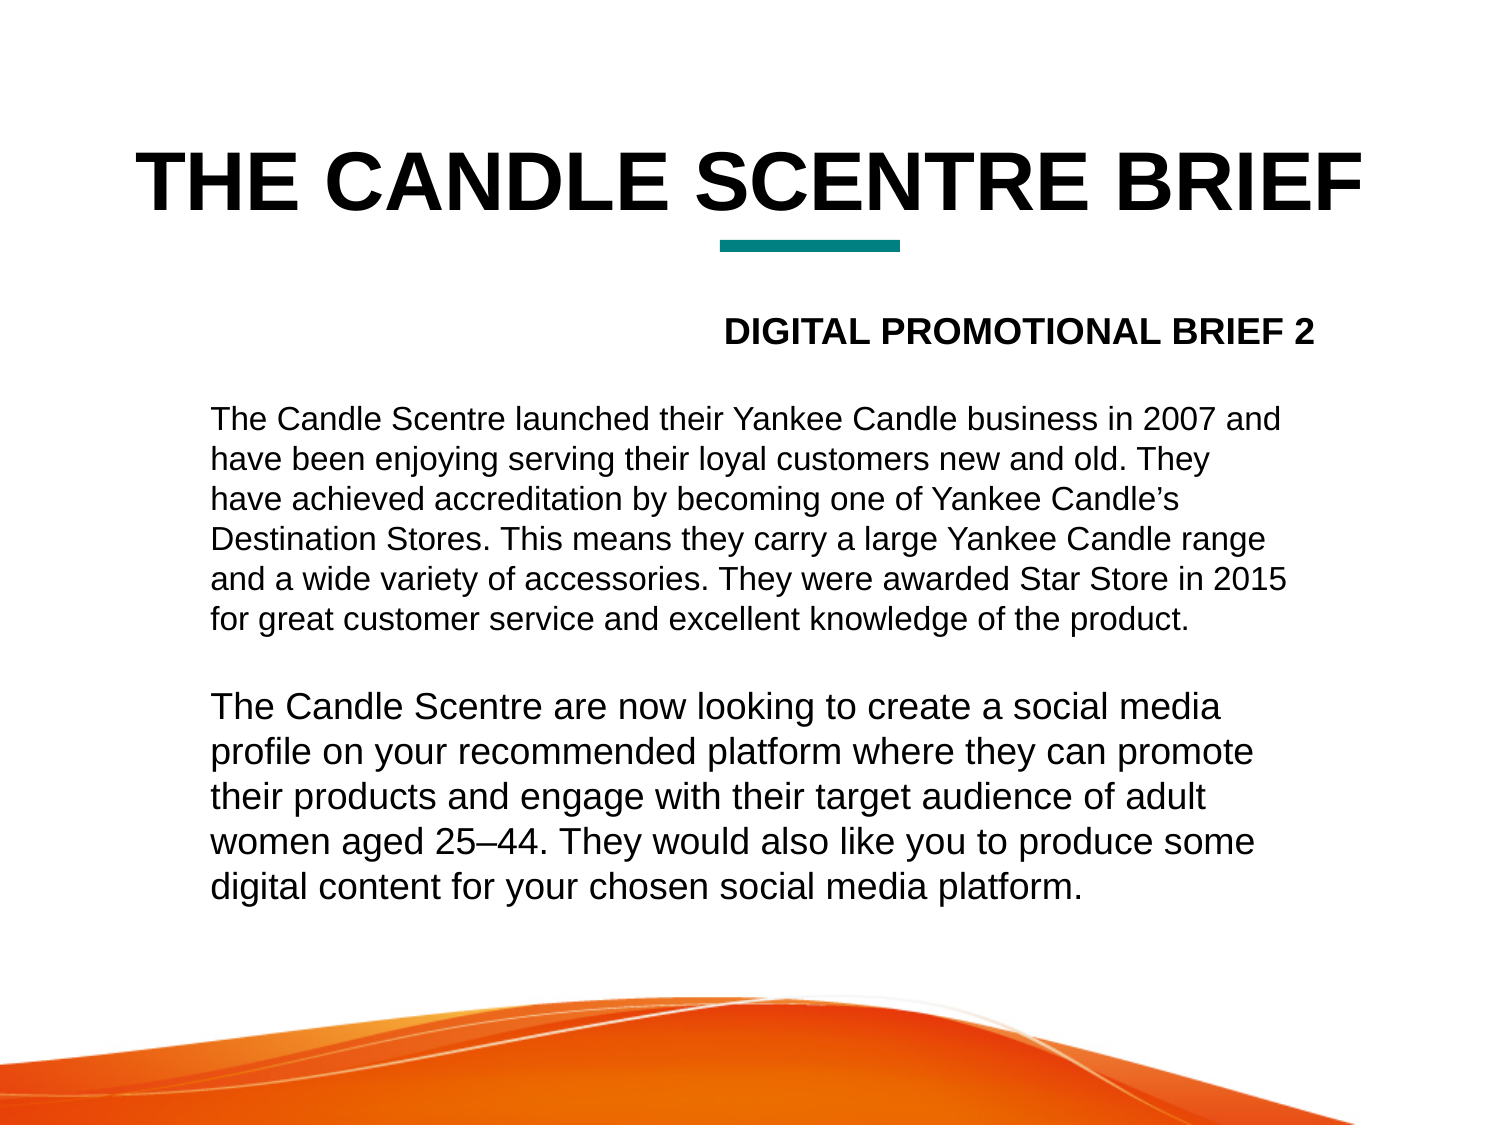

THE CANDLE SCENTRE BRIEF

DIGITAL PROMOTIONAL BRIEF 2
The Candle Scentre launched their Yankee Candle business in 2007 and have been enjoying serving their loyal customers new and old. They have achieved accreditation by becoming one of Yankee Candle’s Destination Stores. This means they carry a large Yankee Candle range and a wide variety of accessories. They were awarded Star Store in 2015 for great customer service and excellent knowledge of the product.

The Candle Scentre are now looking to create a social media profile on your recommended platform where they can promote their products and engage with their target audience of adult women aged 25–44. They would also like you to produce some digital content for your chosen social media platform.